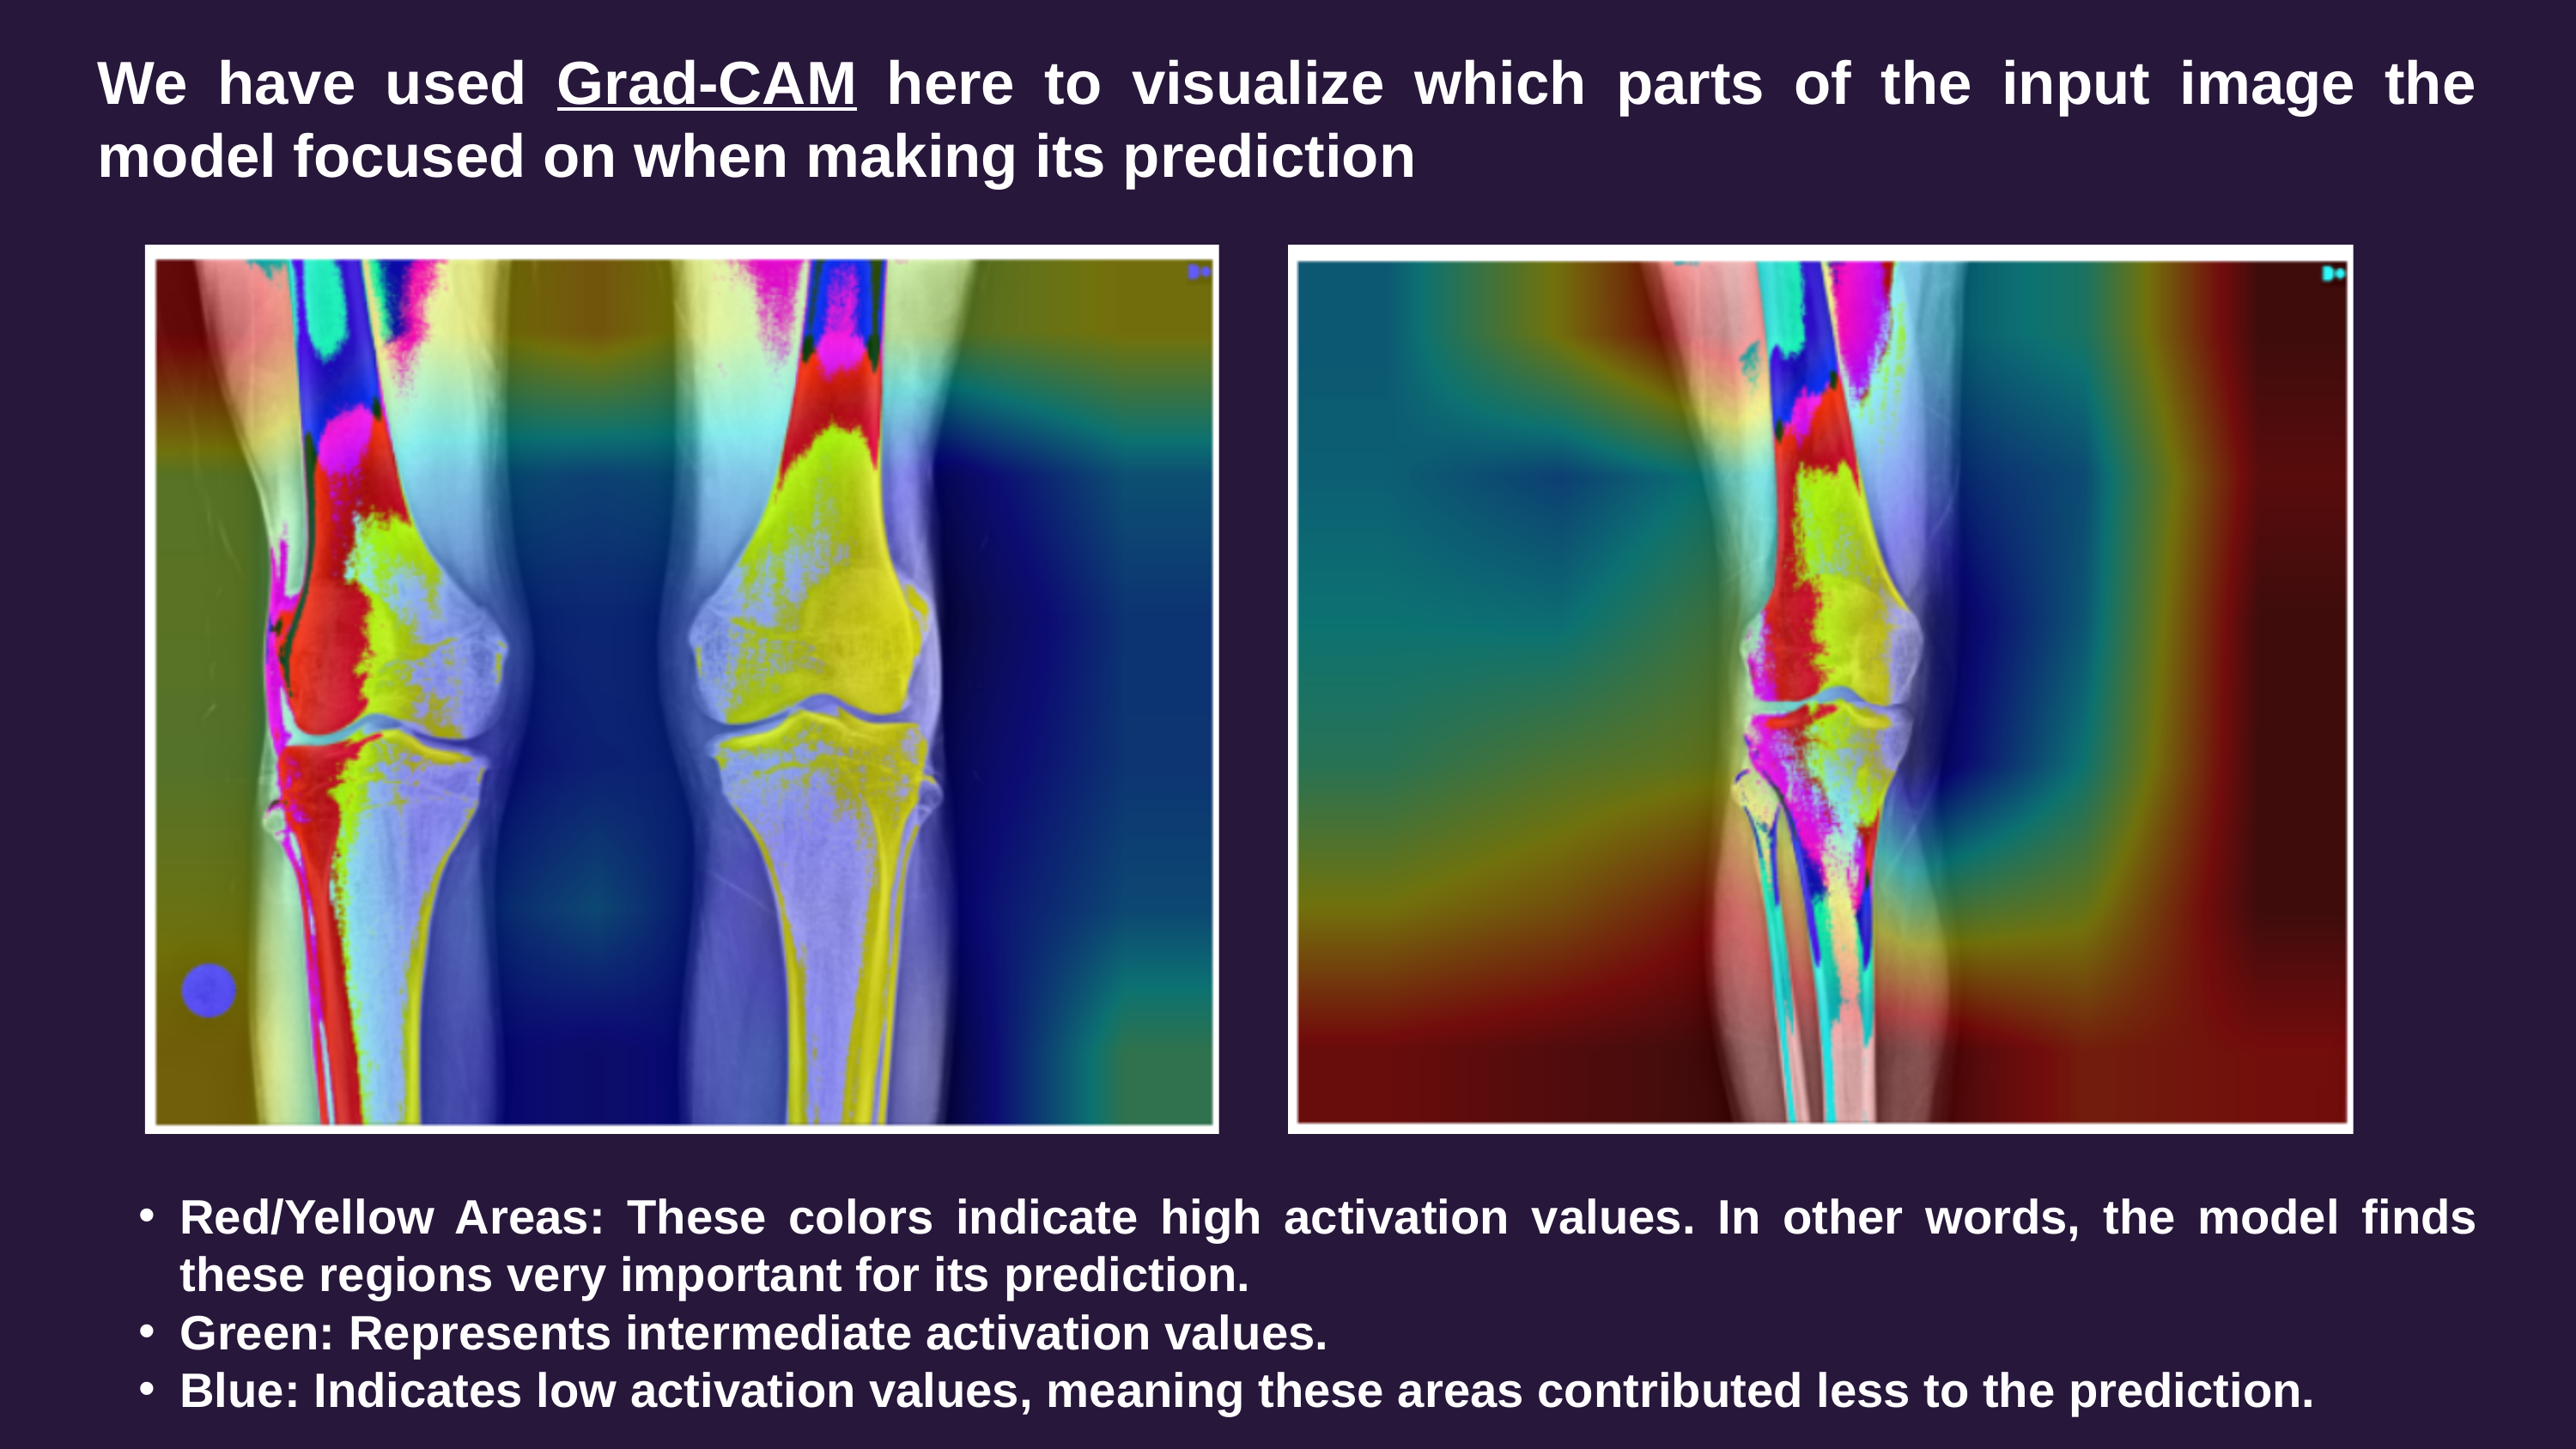

We have used Grad-CAM here to visualize which parts of the input image the model focused on when making its prediction

Red/Yellow Areas: These colors indicate high activation values. In other words, the model finds these regions very important for its prediction.
Green: Represents intermediate activation values.
Blue: Indicates low activation values, meaning these areas contributed less to the prediction.